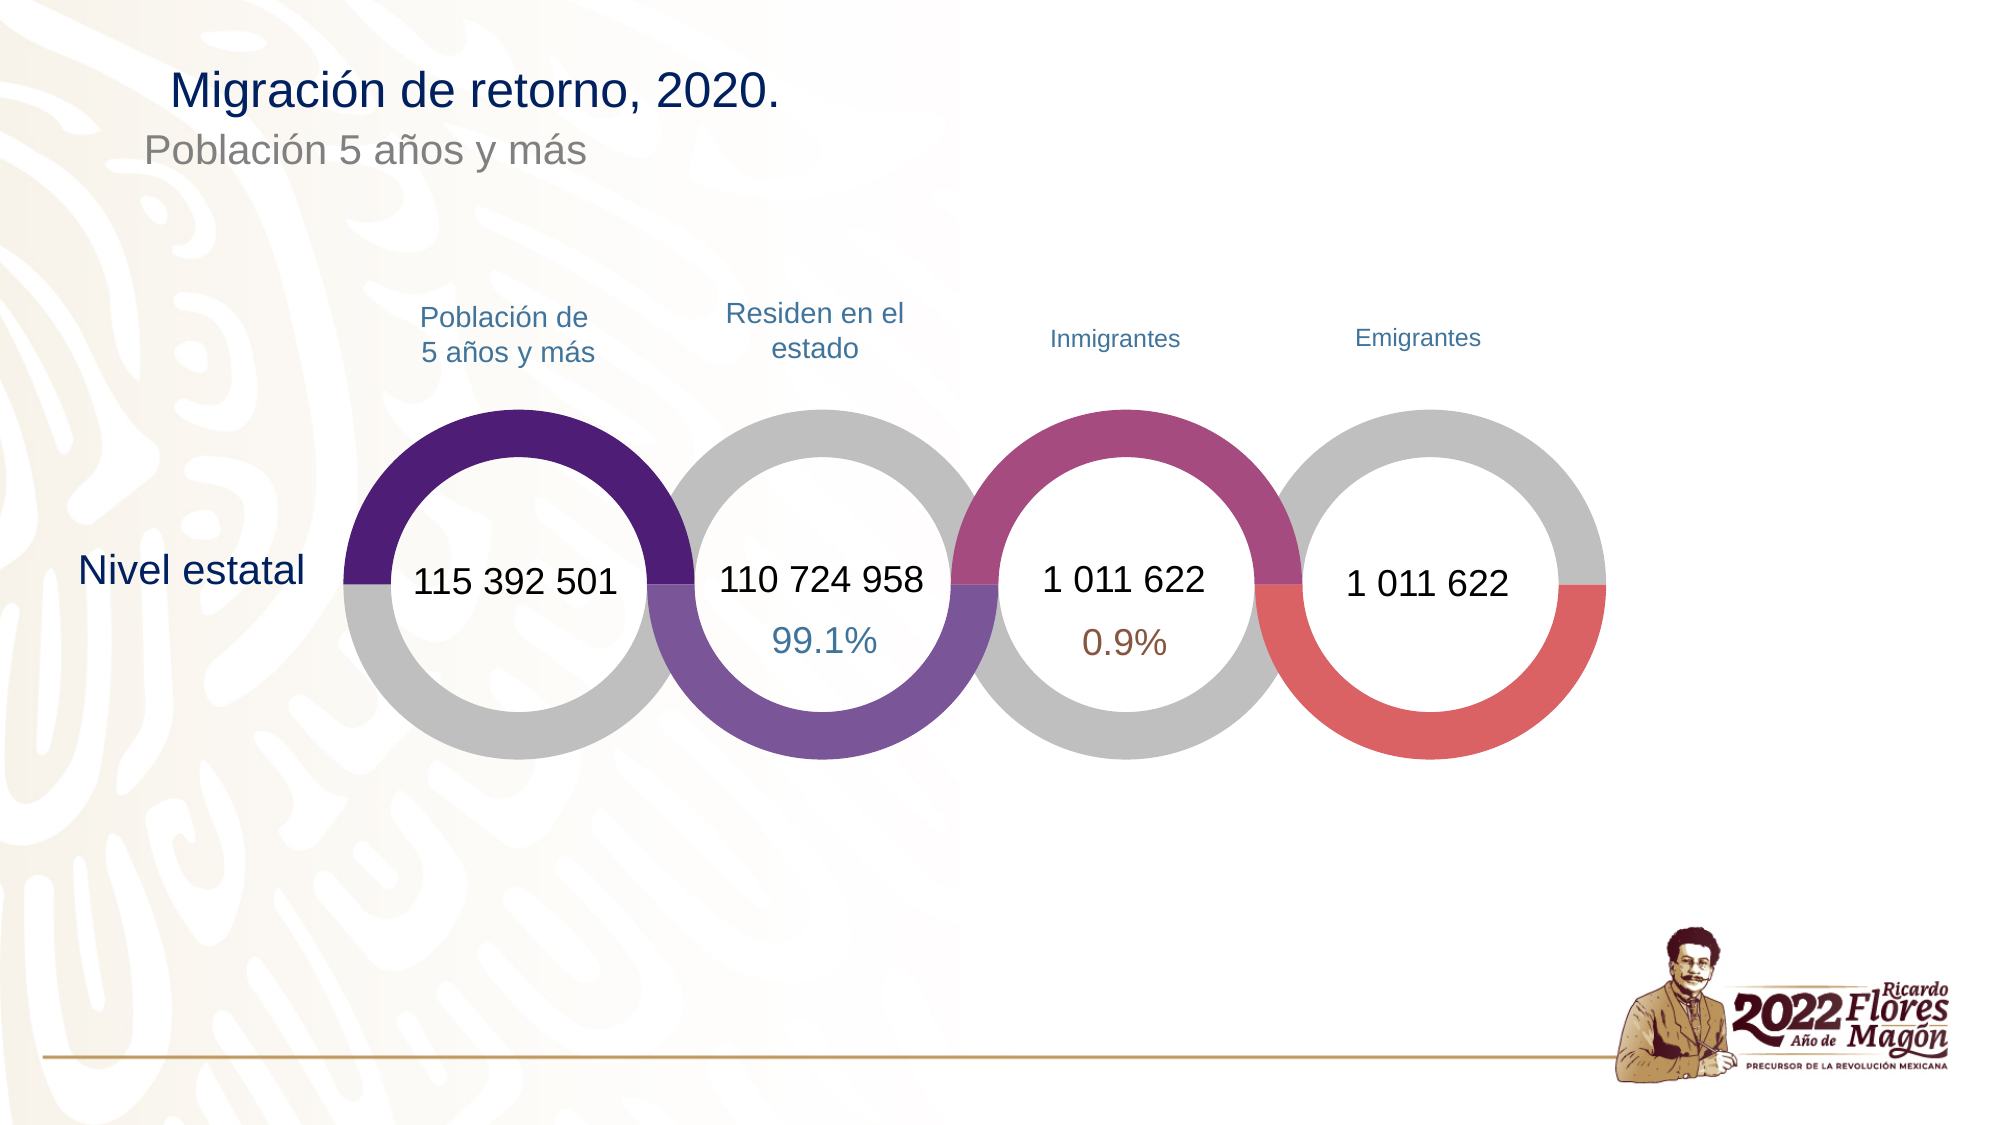

Migración de retorno, 2020.
Población 5 años y más
Residen en el estado
Población de
5 años y más
Emigrantes
Inmigrantes

Nivel estatal
110 724 958
1 011 622
115 392 501
1 011 622

99.1%
0.9%